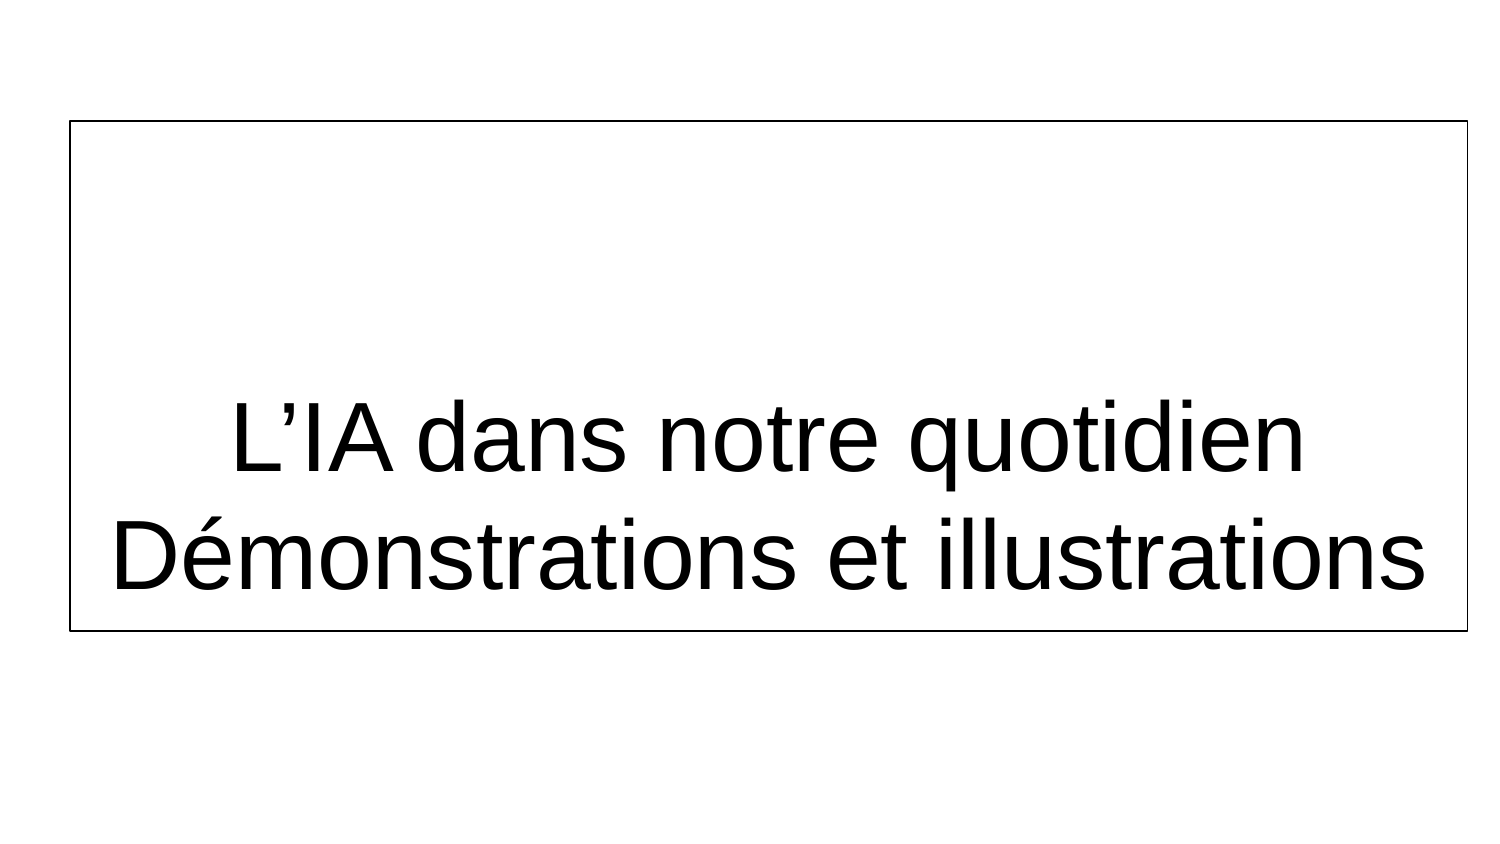

# L’IA dans notre quotidien
Démonstrations et illustrations